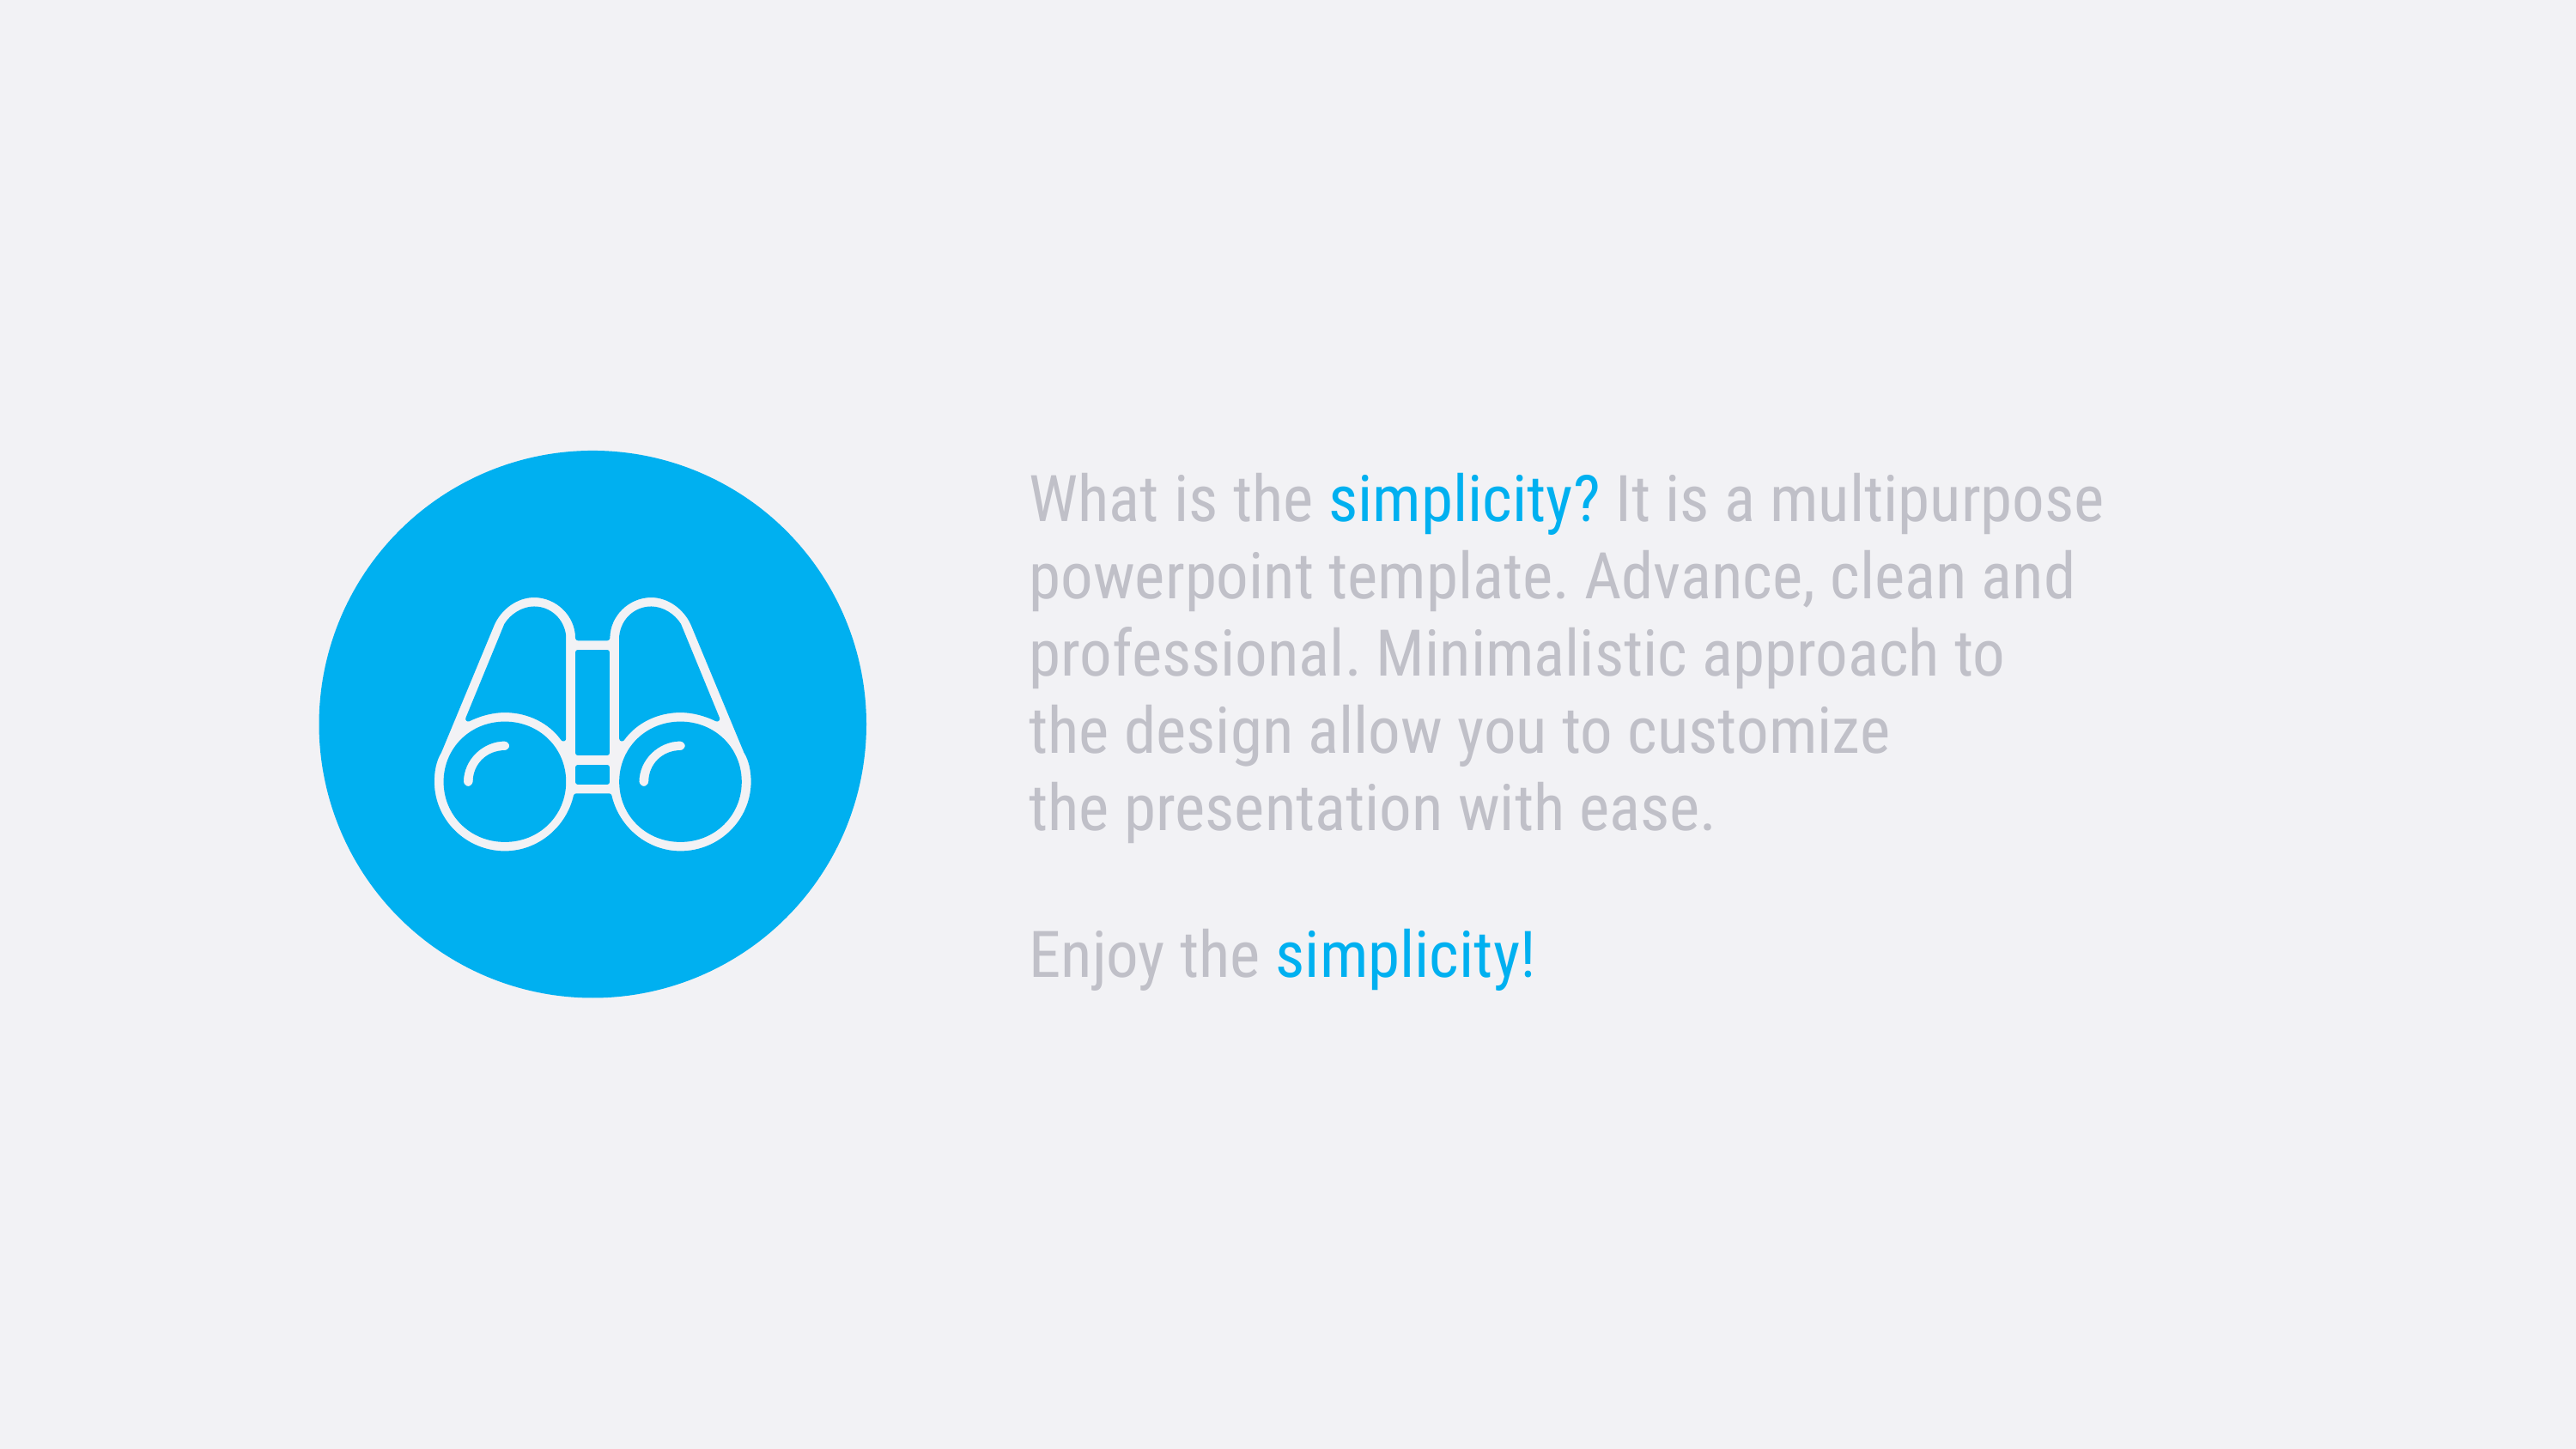

What is the simplicity? It is a multipurpose powerpoint template. Advance, clean and professional. Minimalistic approach to
the design allow you to customize
the presentation with ease.

Enjoy the simplicity!